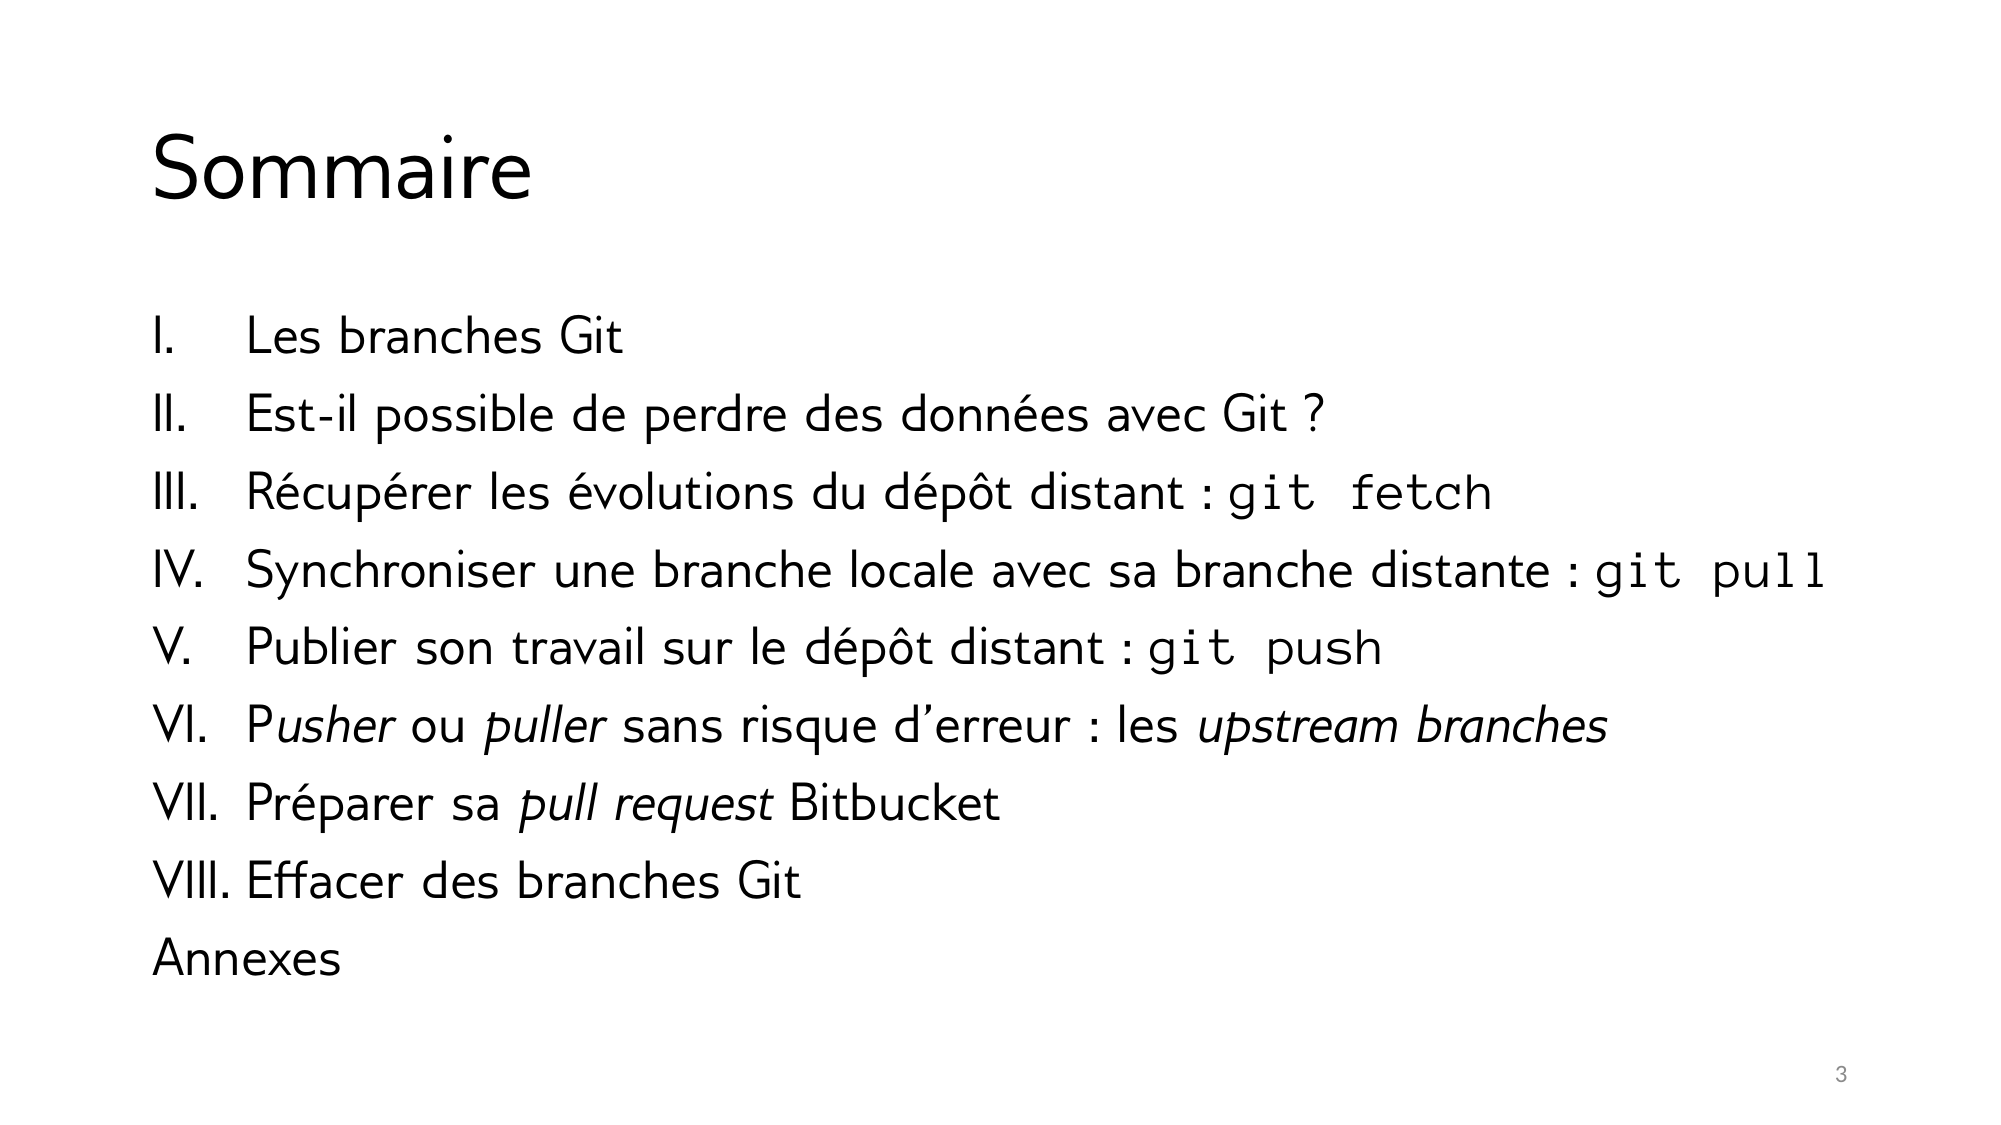

# Sommaire
Les branches Git
Est-il possible de perdre des données avec Git ?
Récupérer les évolutions du dépôt distant : git fetch
Synchroniser une branche locale avec sa branche distante : git pull
Publier son travail sur le dépôt distant : git push
Pusher ou puller sans risque d’erreur : les upstream branches
Préparer sa pull request Bitbucket
Effacer des branches Git
Annexes
3